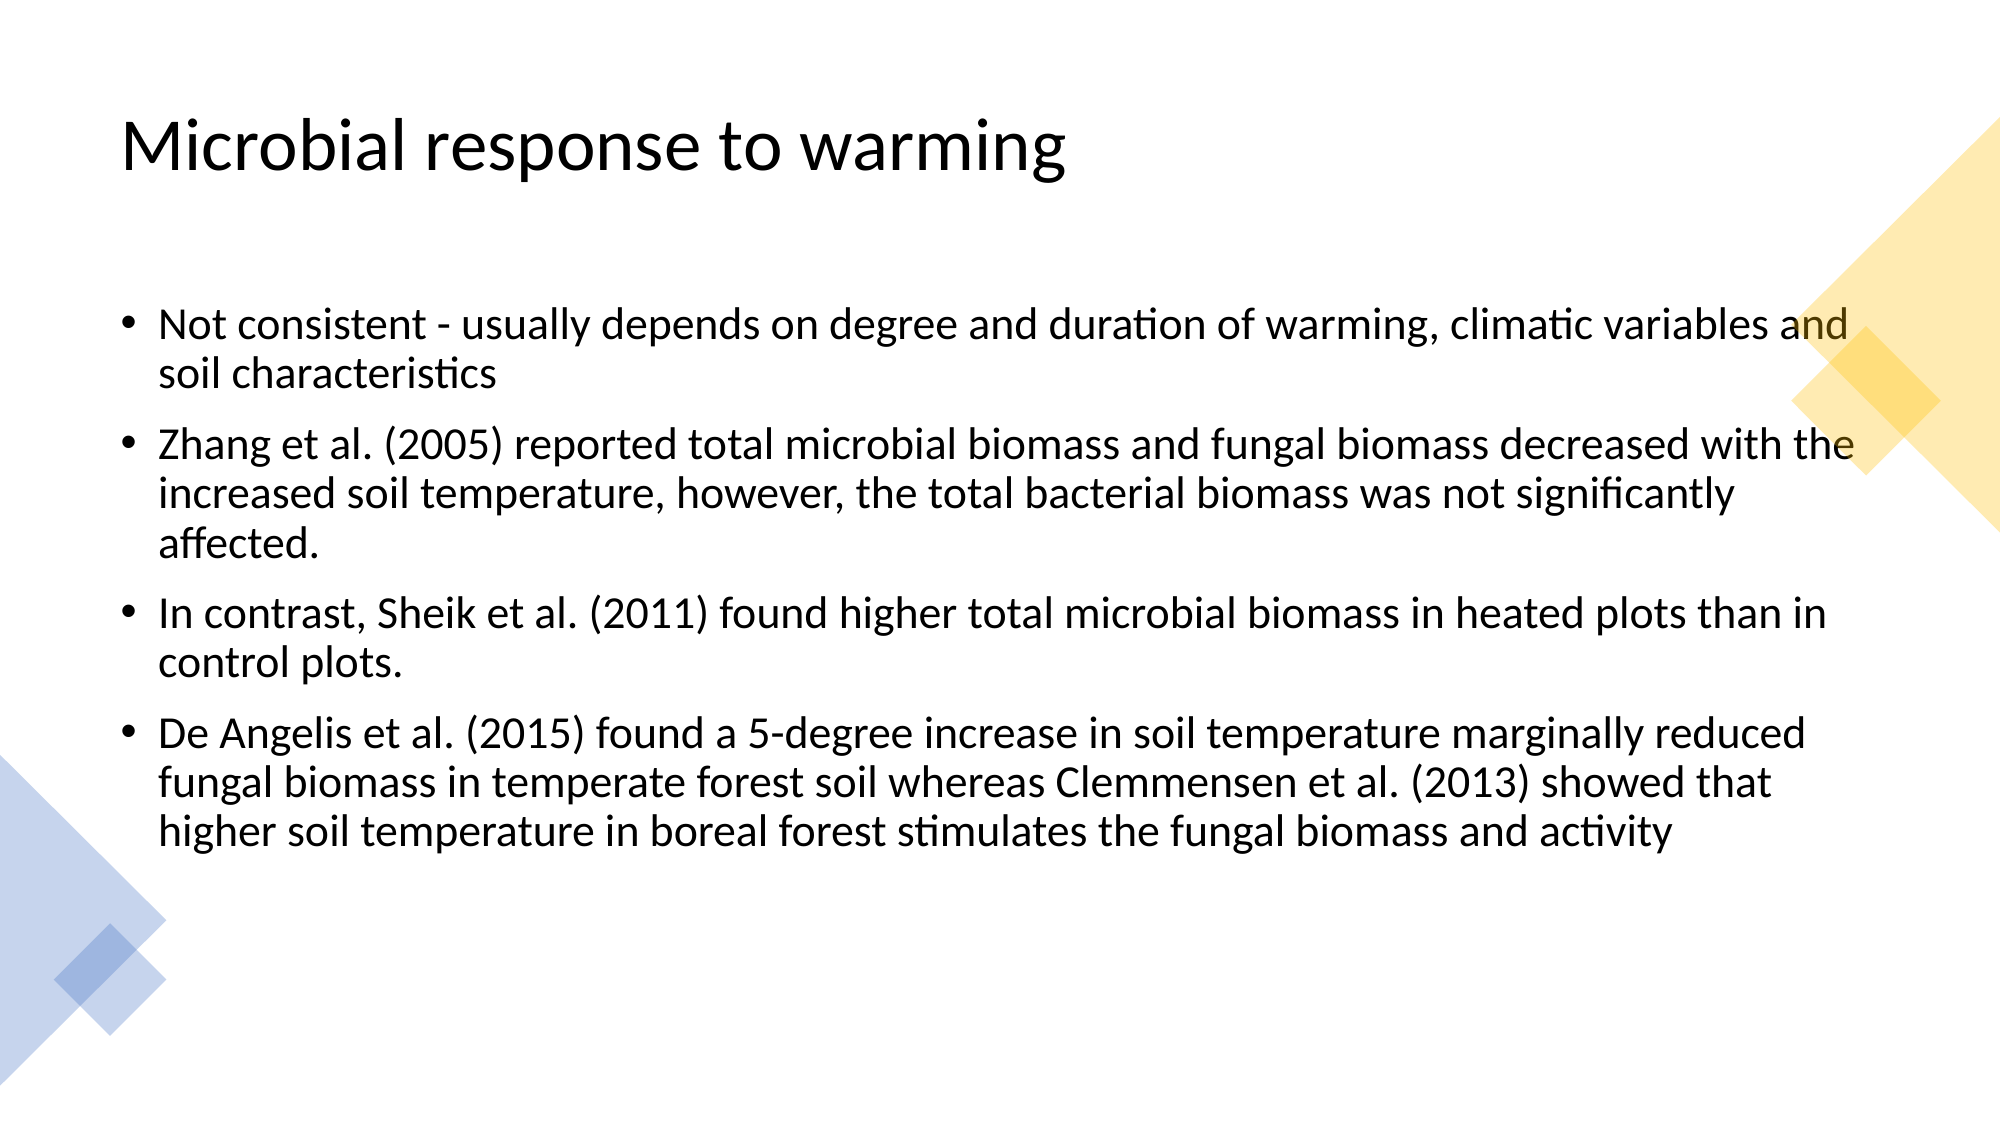

# Microbial response to warming

Not consistent - usually depends on degree and duration of warming, climatic variables and soil characteristics
Zhang et al. (2005) reported total microbial biomass and fungal biomass decreased with the increased soil temperature, however, the total bacterial biomass was not significantly affected.
In contrast, Sheik et al. (2011) found higher total microbial biomass in heated plots than in control plots.
De Angelis et al. (2015) found a 5-degree increase in soil temperature marginally reduced fungal biomass in temperate forest soil whereas Clemmensen et al. (2013) showed that higher soil temperature in boreal forest stimulates the fungal biomass and activity